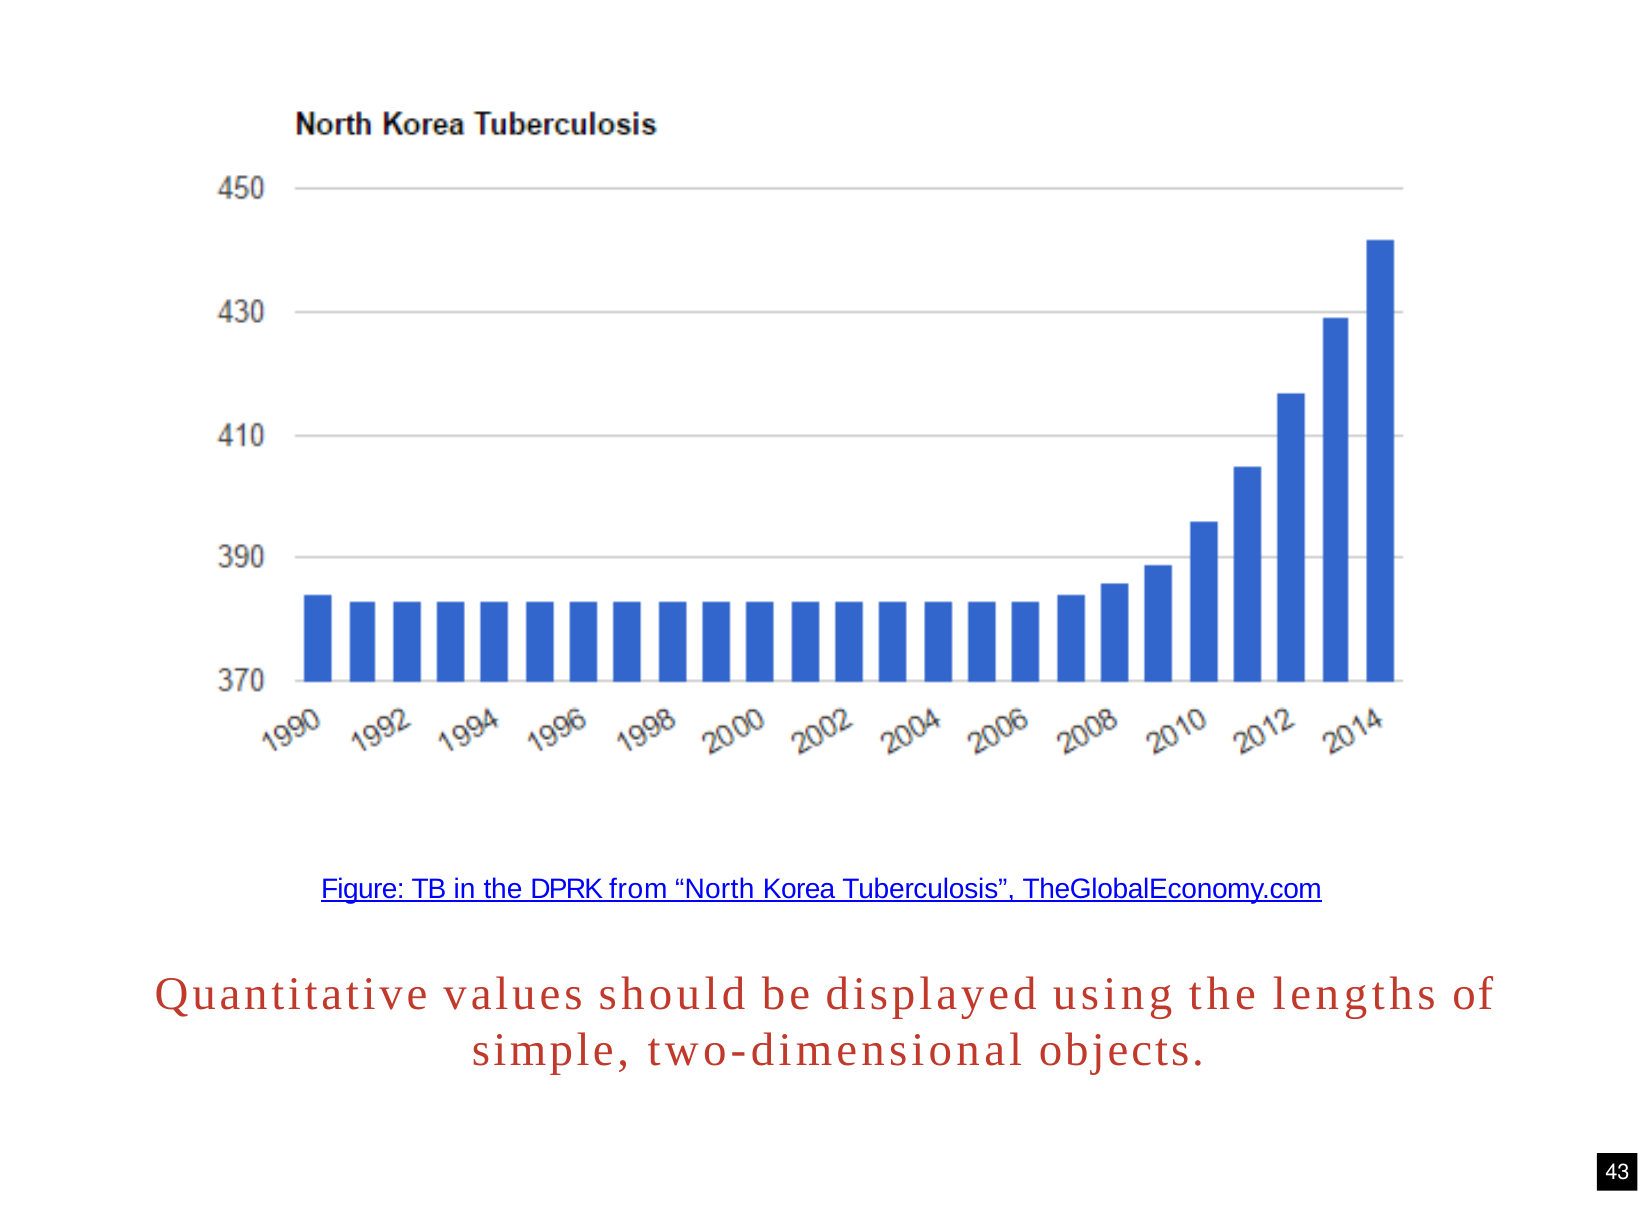

Figure: TB in the DPRK from “North Korea Tuberculosis”, TheGlobalEconomy.com
Quantitative values should be displayed using the lengths of  simple, two-dimensional objects.
43